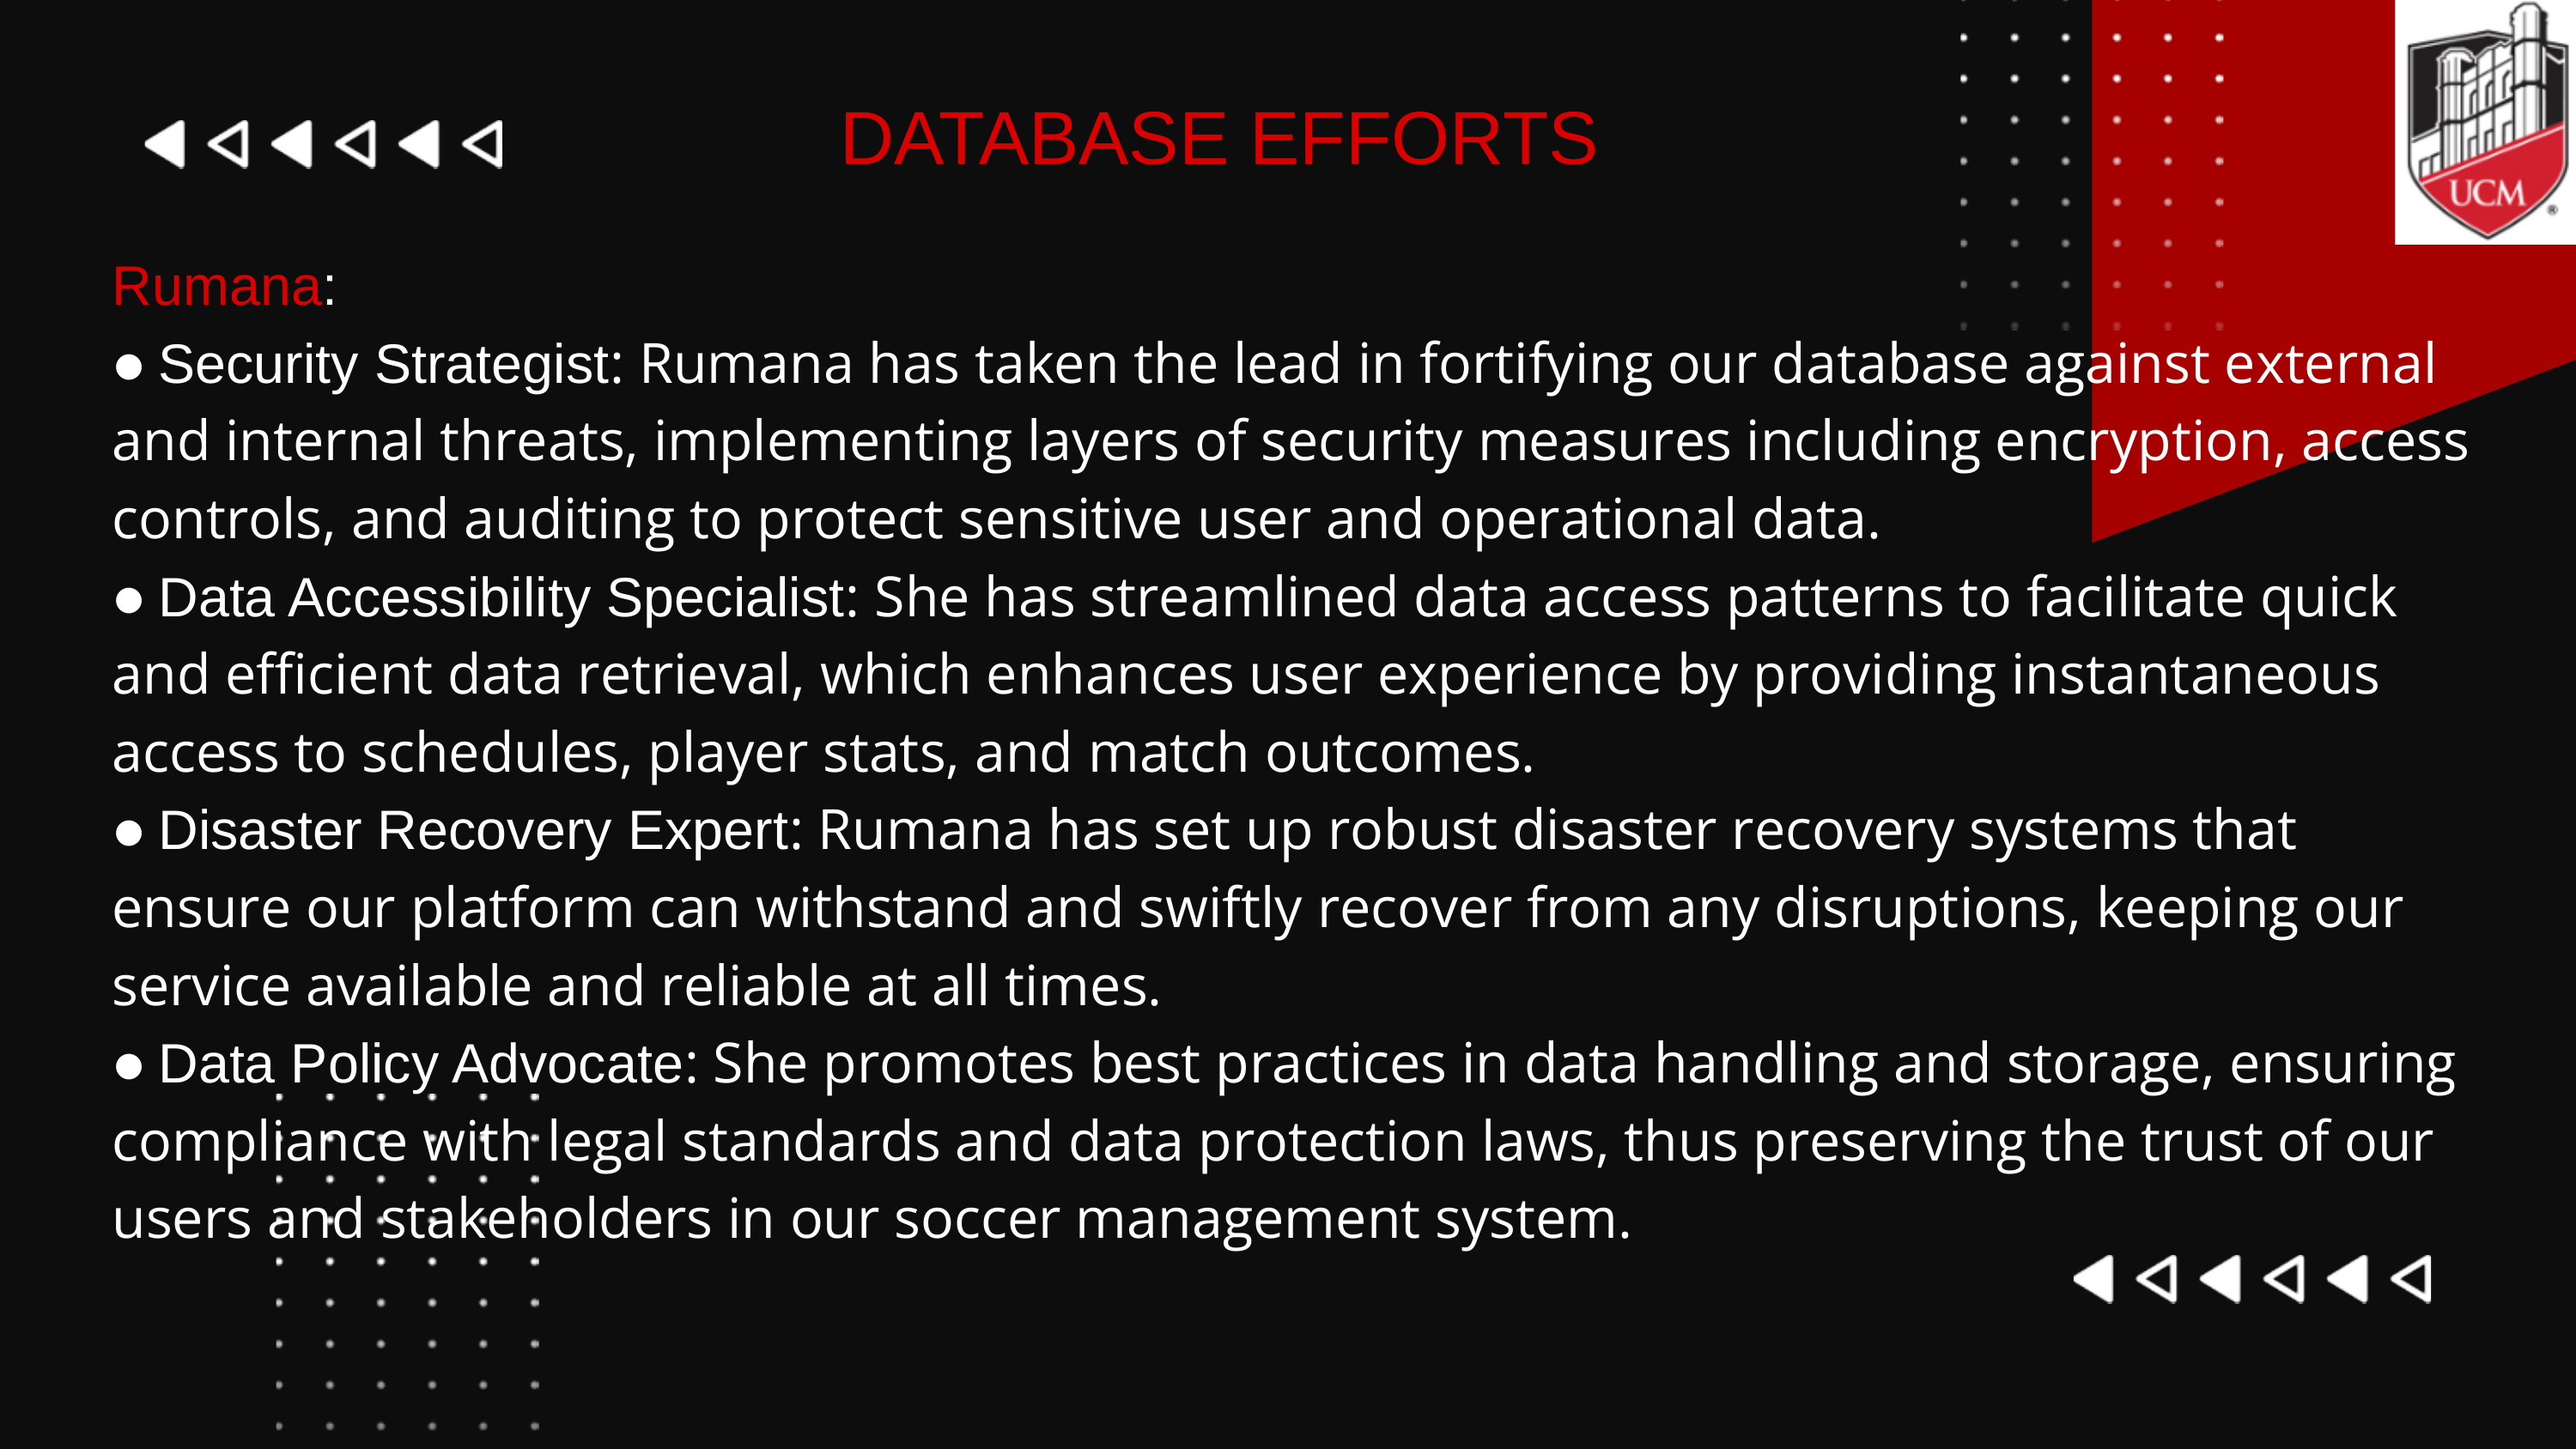

DATABASE EFFORTS

Rumana:
● Security Strategist: Rumana has taken the lead in fortifying our database against external and internal threats, implementing layers of security measures including encryption, access controls, and auditing to protect sensitive user and operational data.
● Data Accessibility Specialist: She has streamlined data access patterns to facilitate quick and efficient data retrieval, which enhances user experience by providing instantaneous access to schedules, player stats, and match outcomes.
● Disaster Recovery Expert: Rumana has set up robust disaster recovery systems that ensure our platform can withstand and swiftly recover from any disruptions, keeping our service available and reliable at all times.
● Data Policy Advocate: She promotes best practices in data handling and storage, ensuring compliance with legal standards and data protection laws, thus preserving the trust of our users and stakeholders in our soccer management system.